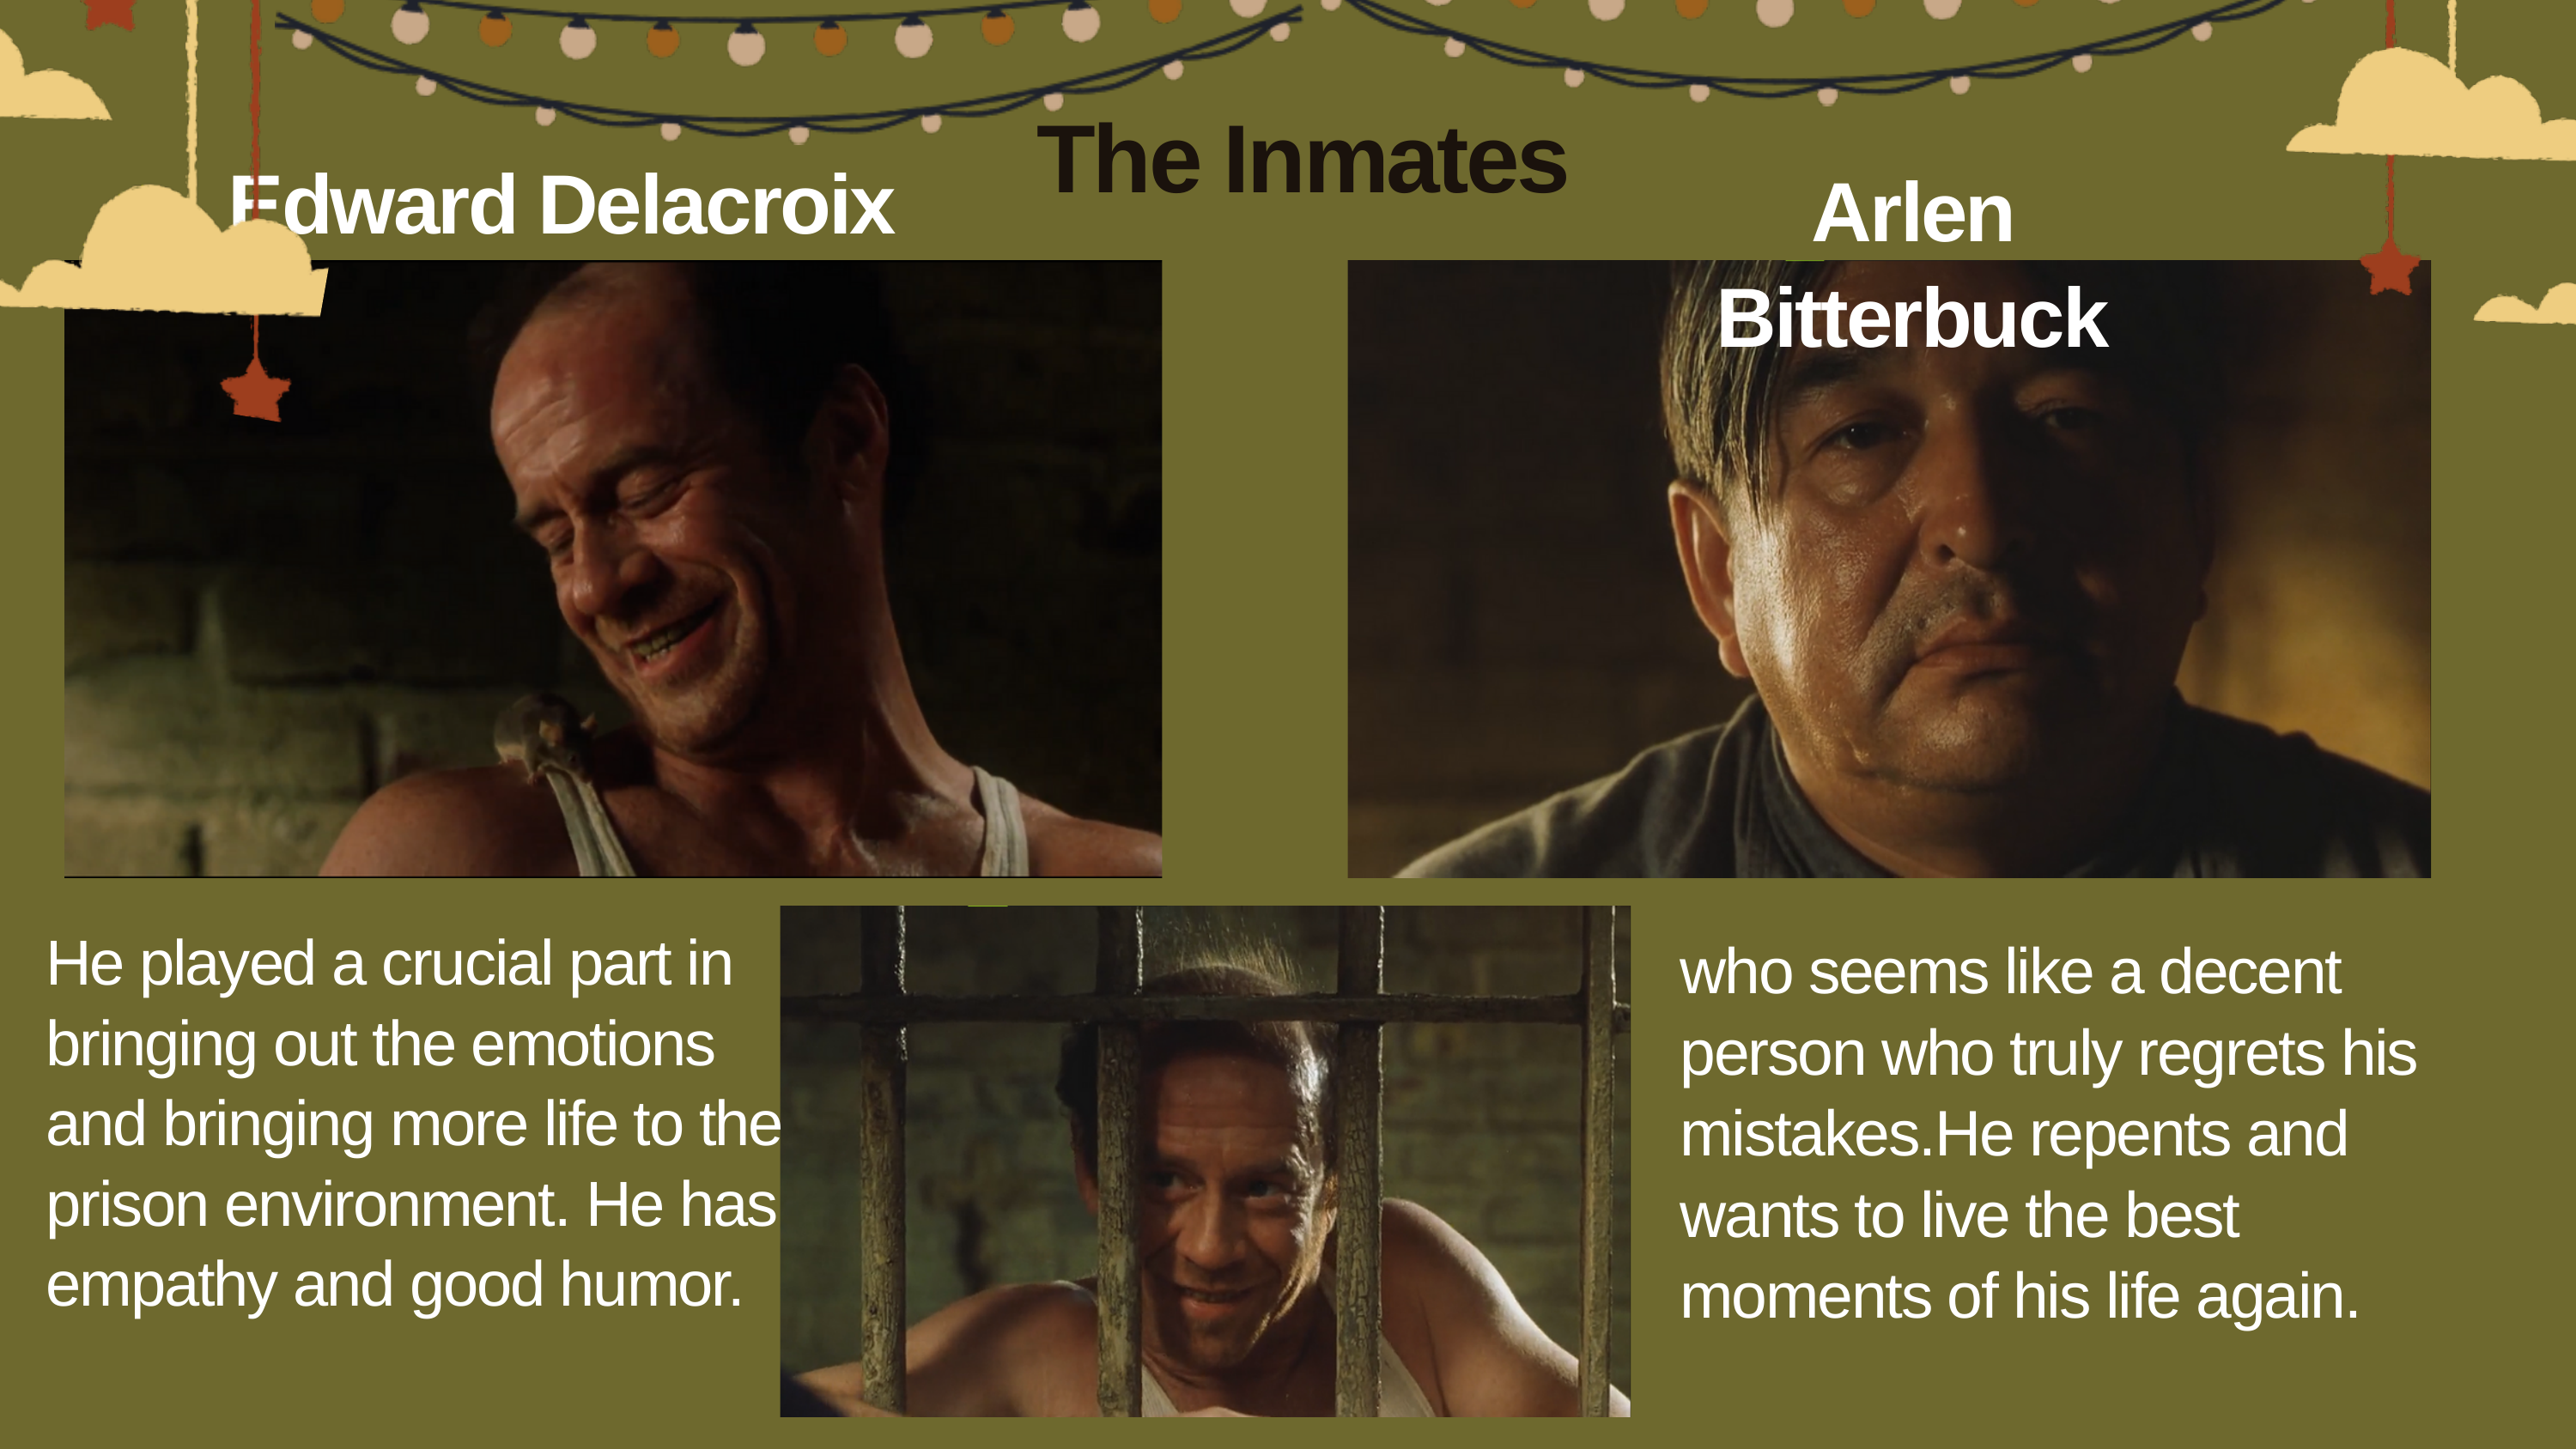

The Inmates
Edward Delacroix
Arlen Bitterbuck

He played a crucial part in bringing out the emotions and bringing more life to the prison environment. He has empathy and good humor.

who seems like a decent person who truly regrets his mistakes.He repents and wants to live the best moments of his life again.